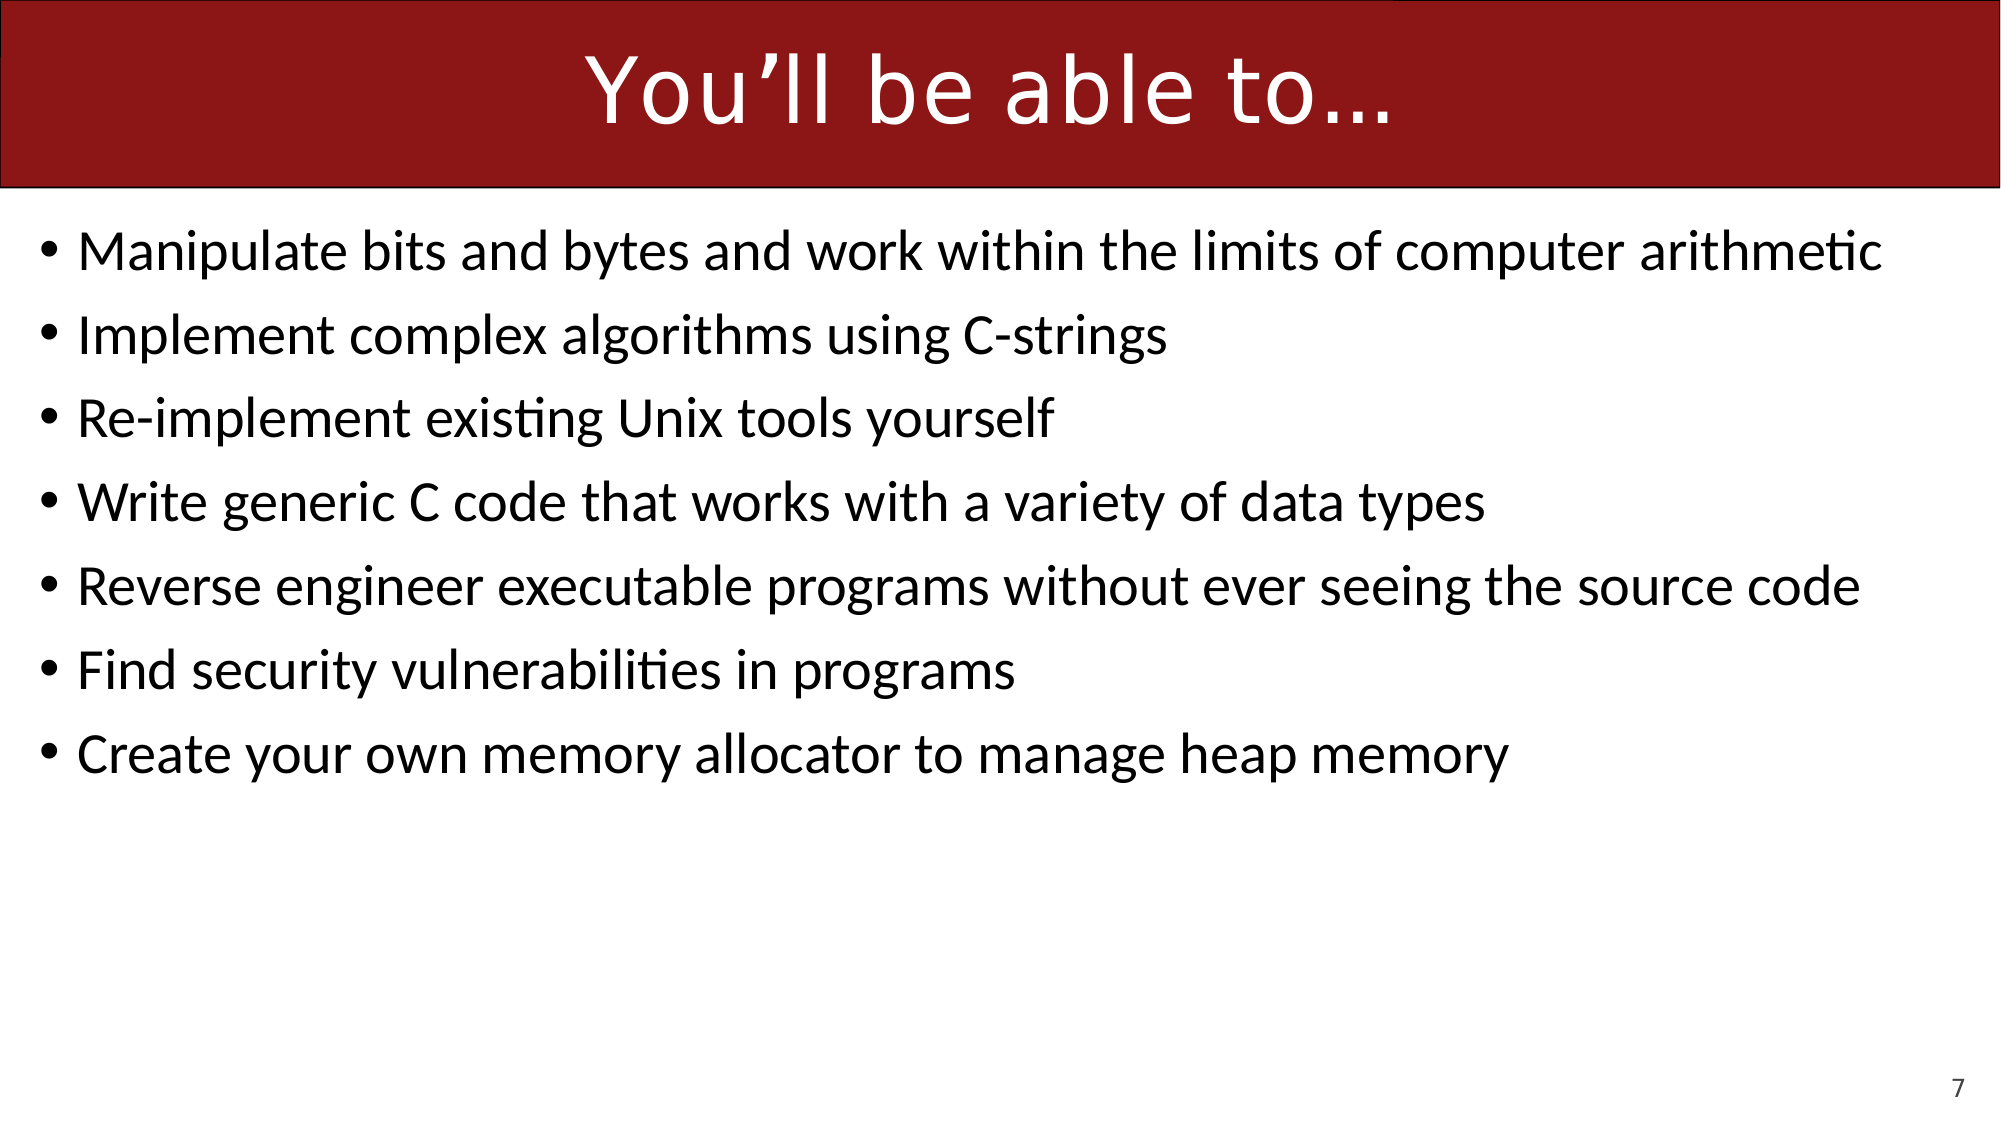

# You’ll be able to…
Manipulate bits and bytes and work within the limits of computer arithmetic
Implement complex algorithms using C-strings
Re-implement existing Unix tools yourself
Write generic C code that works with a variety of data types
Reverse engineer executable programs without ever seeing the source code
Find security vulnerabilities in programs
Create your own memory allocator to manage heap memory